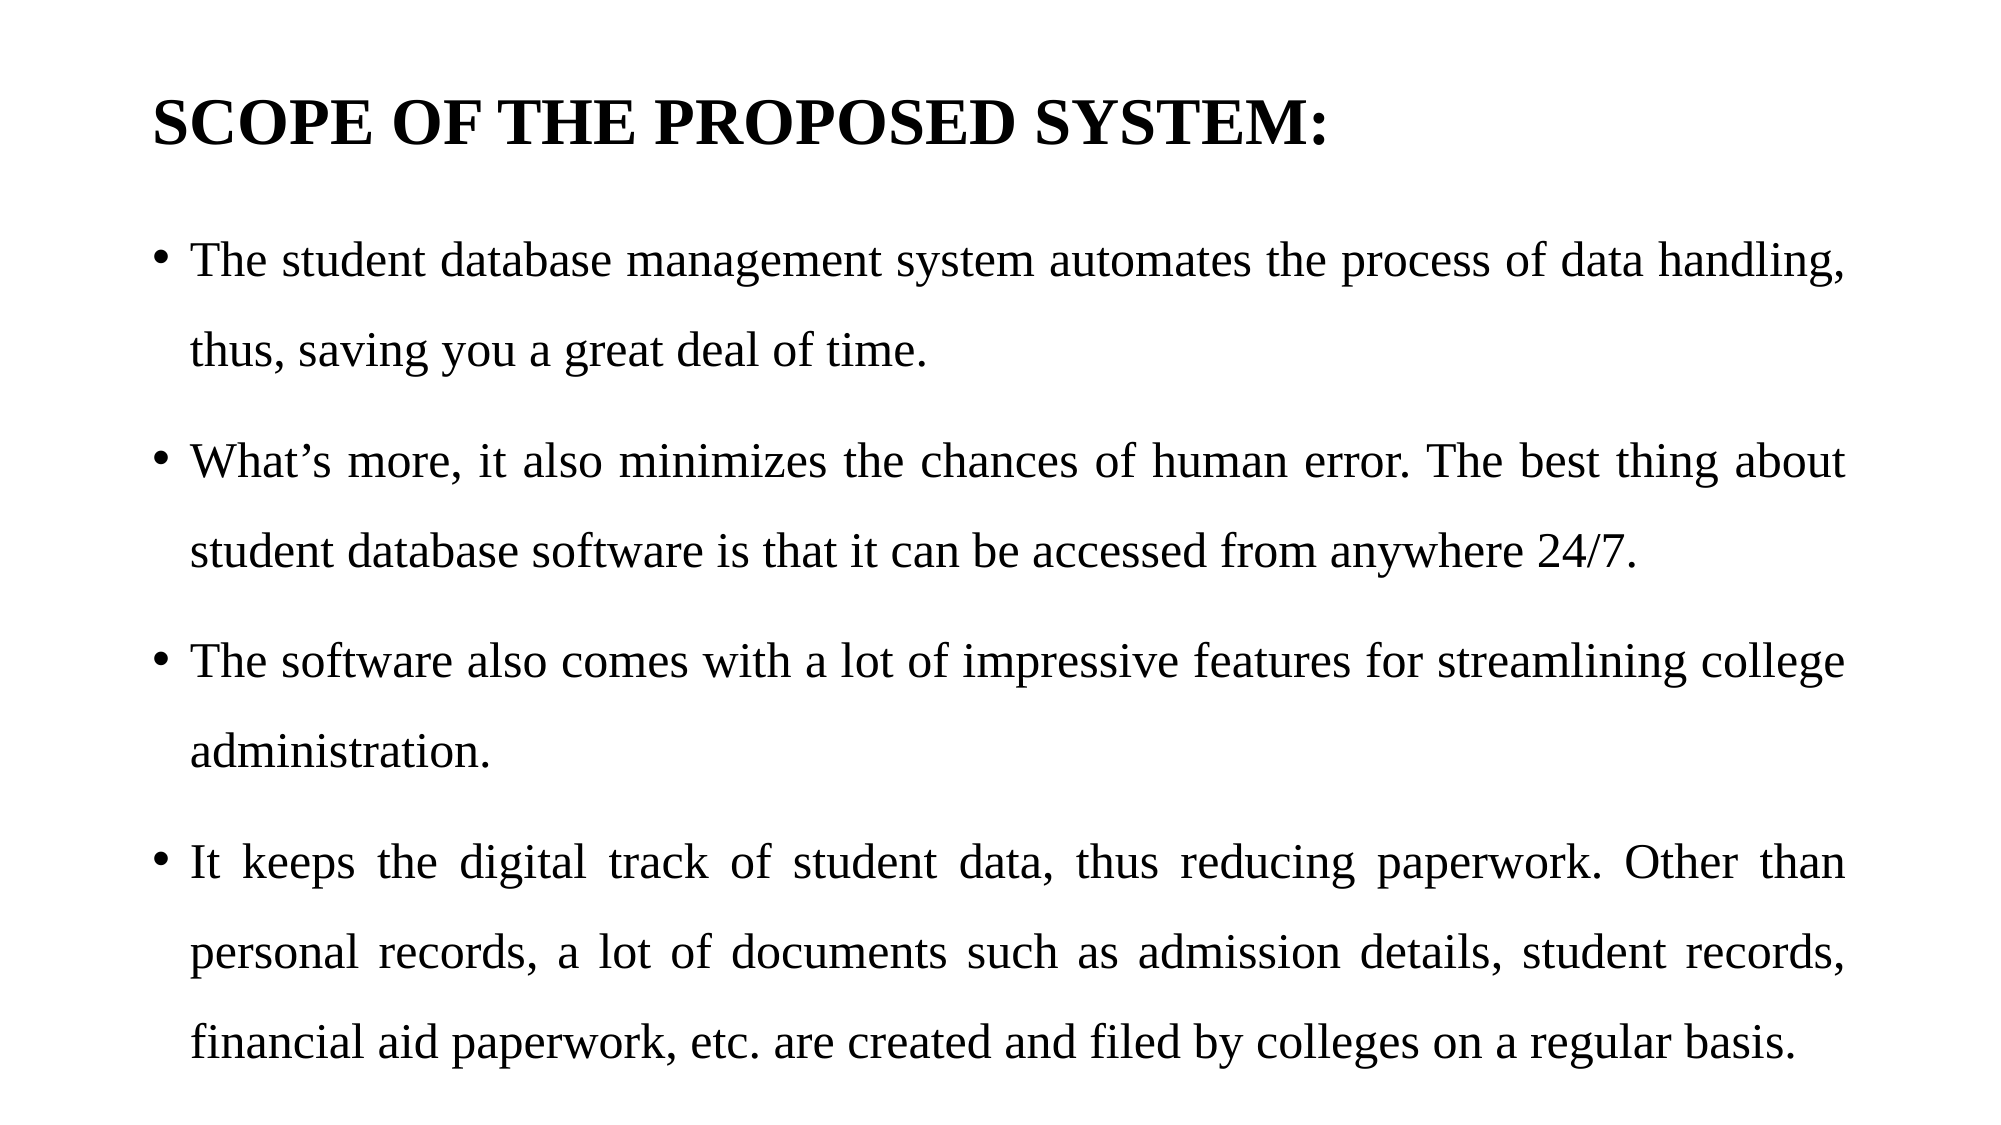

# SCOPE OF THE PROPOSED SYSTEM:
The student database management system automates the process of data handling, thus, saving you a great deal of time.
What’s more, it also minimizes the chances of human error. The best thing about student database software is that it can be accessed from anywhere 24/7.
The software also comes with a lot of impressive features for streamlining college administration.
It keeps the digital track of student data, thus reducing paperwork. Other than personal records, a lot of documents such as admission details, student records, financial aid paperwork, etc. are created and filed by colleges on a regular basis.